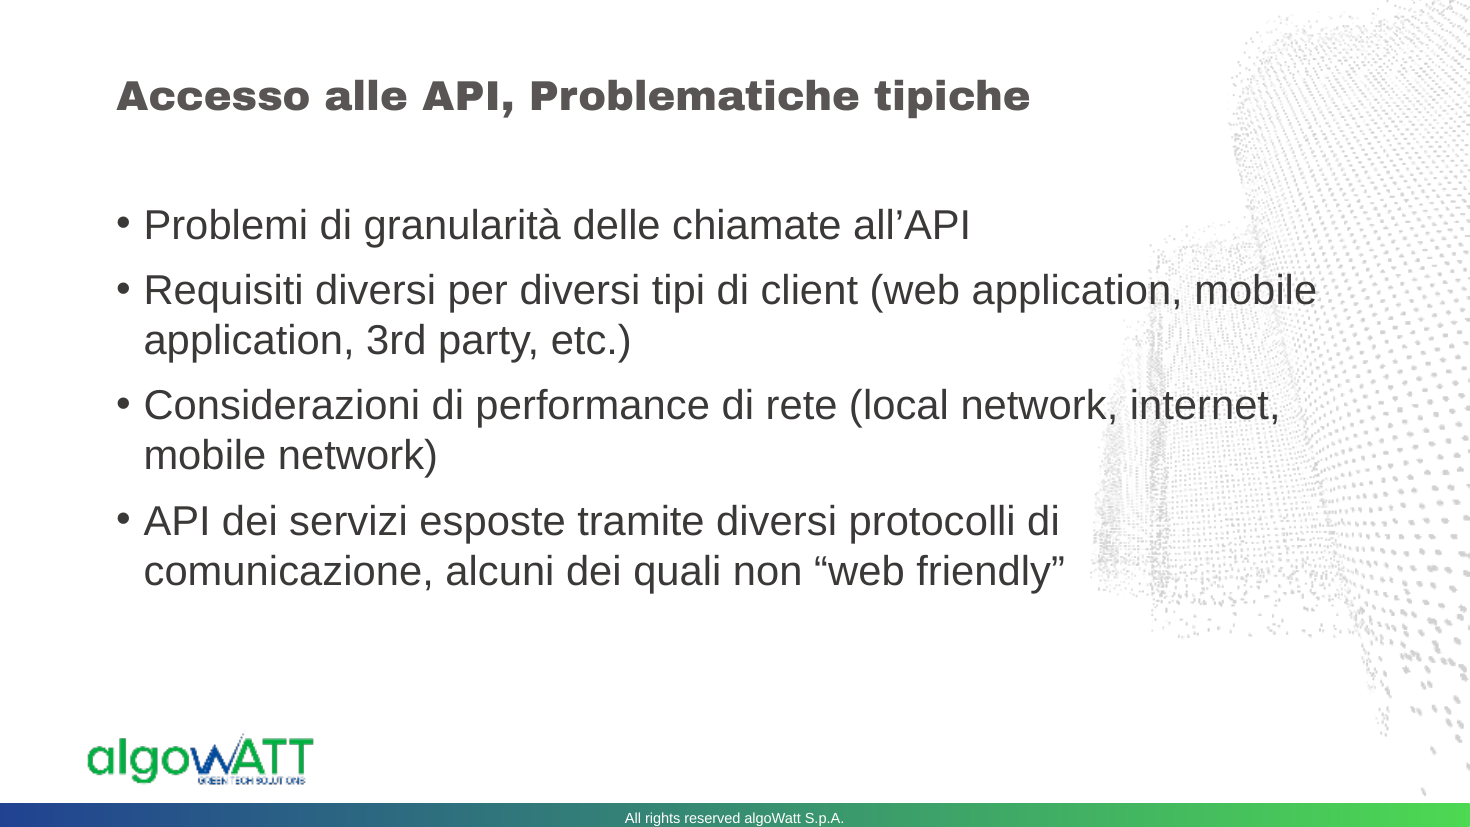

# Accesso alle API, Problematiche tipiche
Problemi di granularità delle chiamate all’API
Requisiti diversi per diversi tipi di client (web application, mobile application, 3rd party, etc.)
Considerazioni di performance di rete (local network, internet, mobile network)
API dei servizi esposte tramite diversi protocolli di comunicazione, alcuni dei quali non “web friendly”
All rights reserved algoWatt S.p.A.